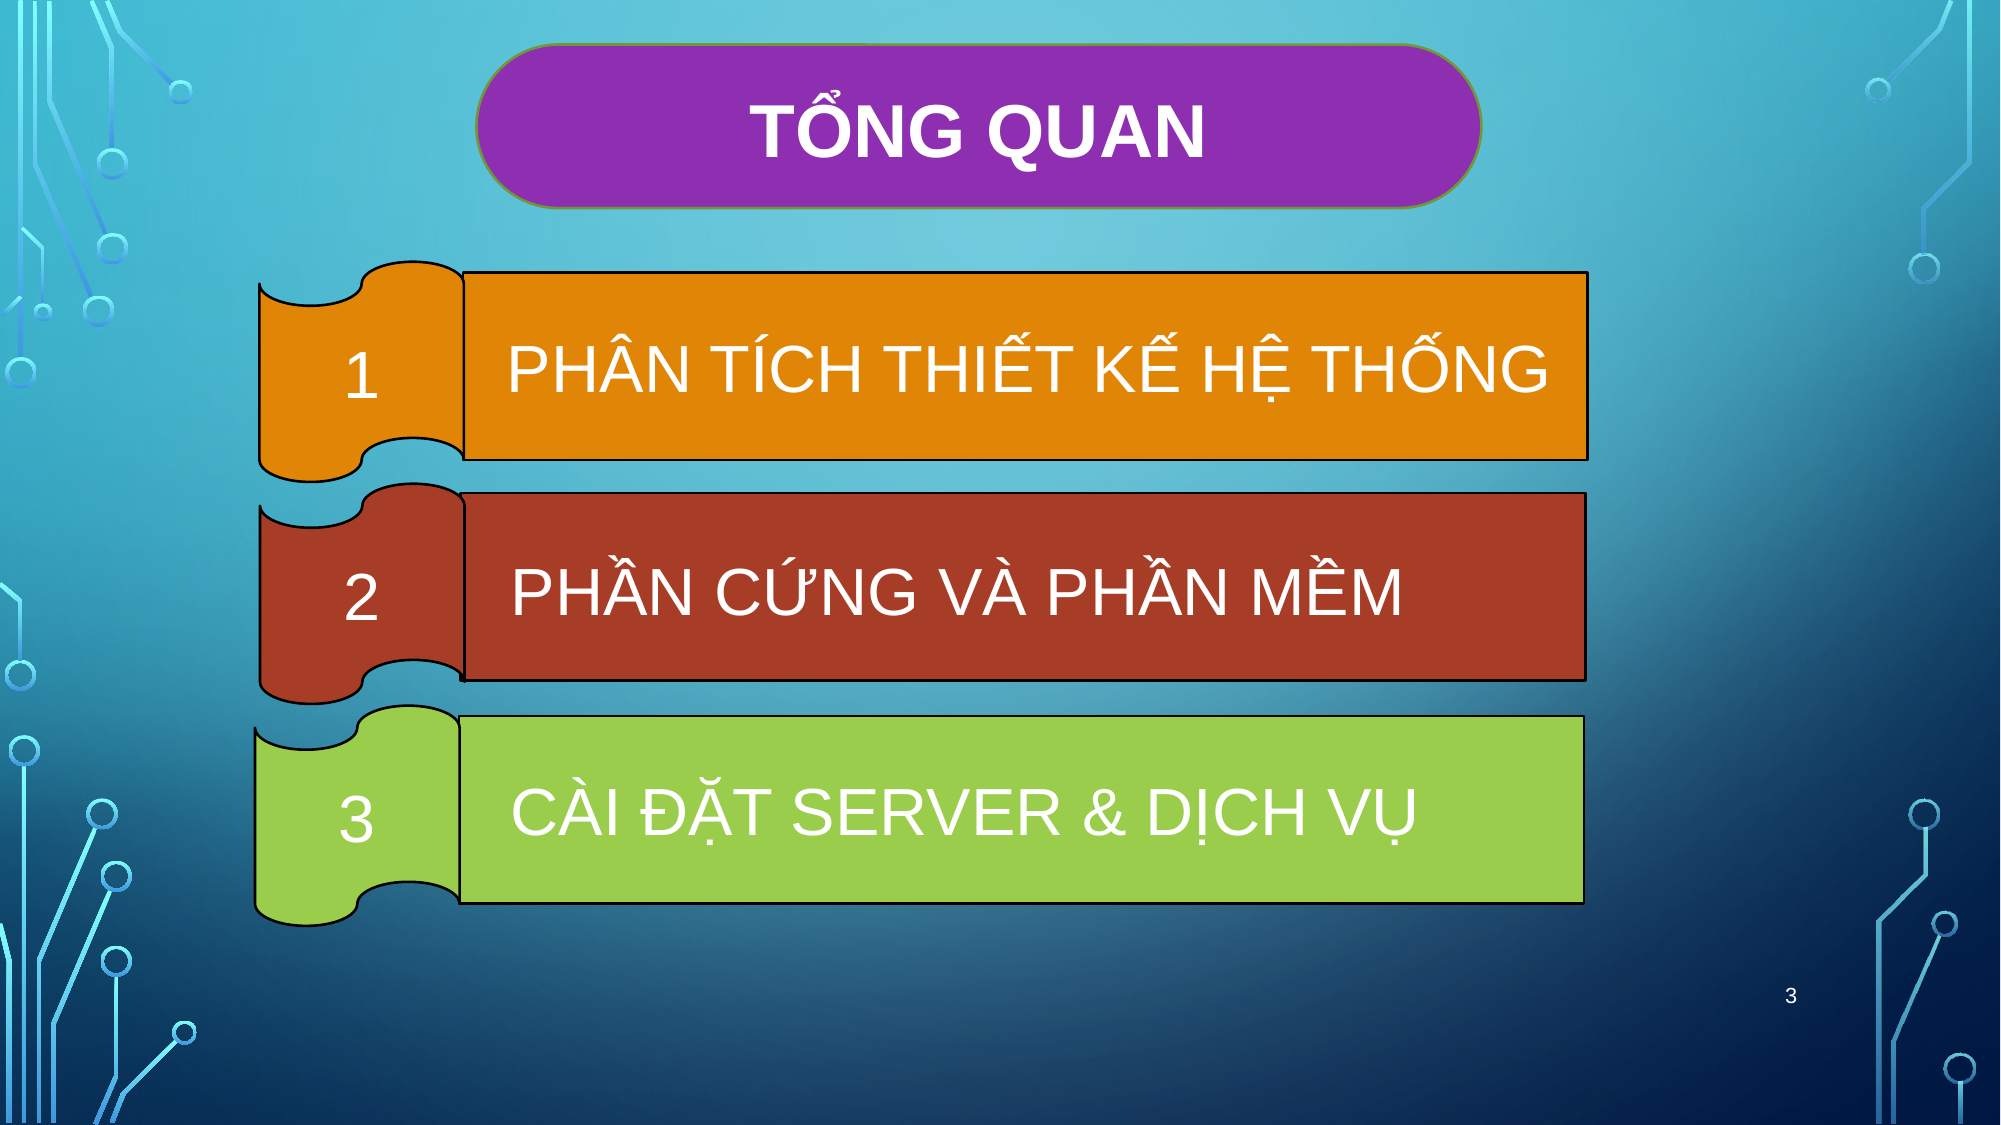

TỔNG QUAN
1

PHÂN TÍCH THIẾT KẾ HỆ THỐNG
2

PHẦN CỨNG VÀ PHẦN MỀM
3

CÀI ĐẶT SERVER & DỊCH VỤ
3